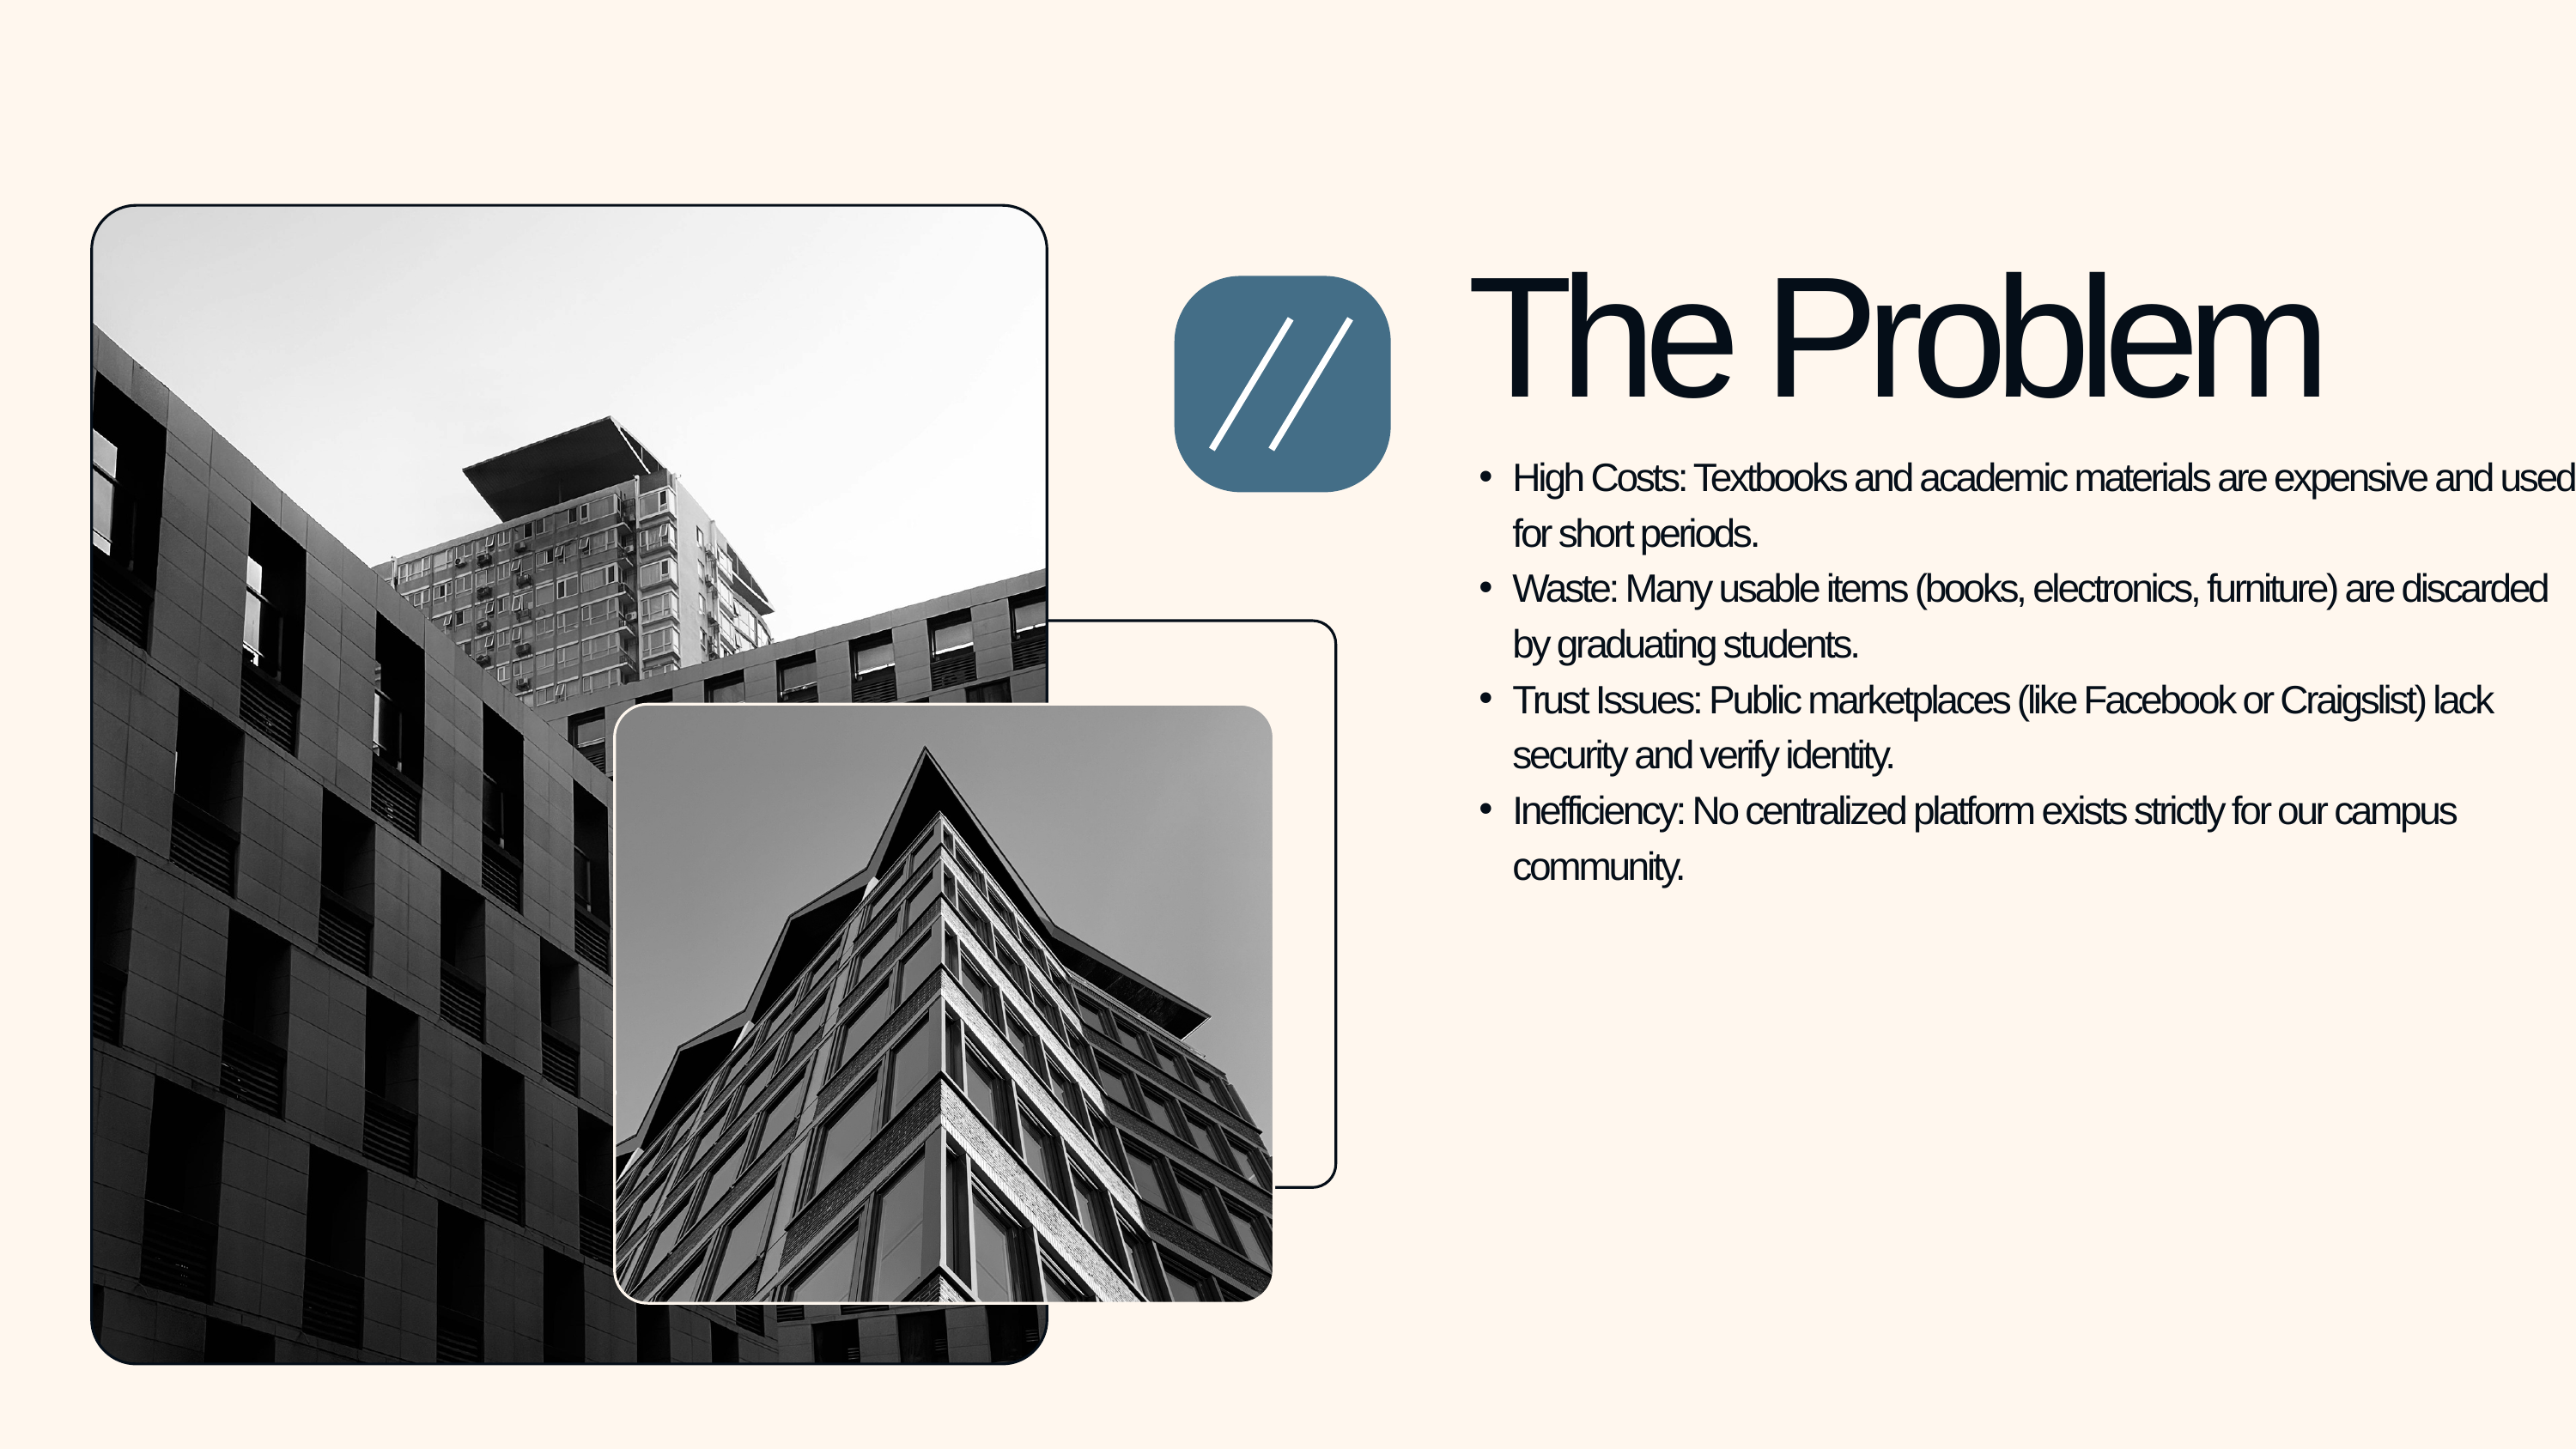

The Problem

High Costs: Textbooks and academic materials are expensive and used for short periods.
Waste: Many usable items (books, electronics, furniture) are discarded by graduating students.
Trust Issues: Public marketplaces (like Facebook or Craigslist) lack security and verify identity.
Inefficiency: No centralized platform exists strictly for our campus community.